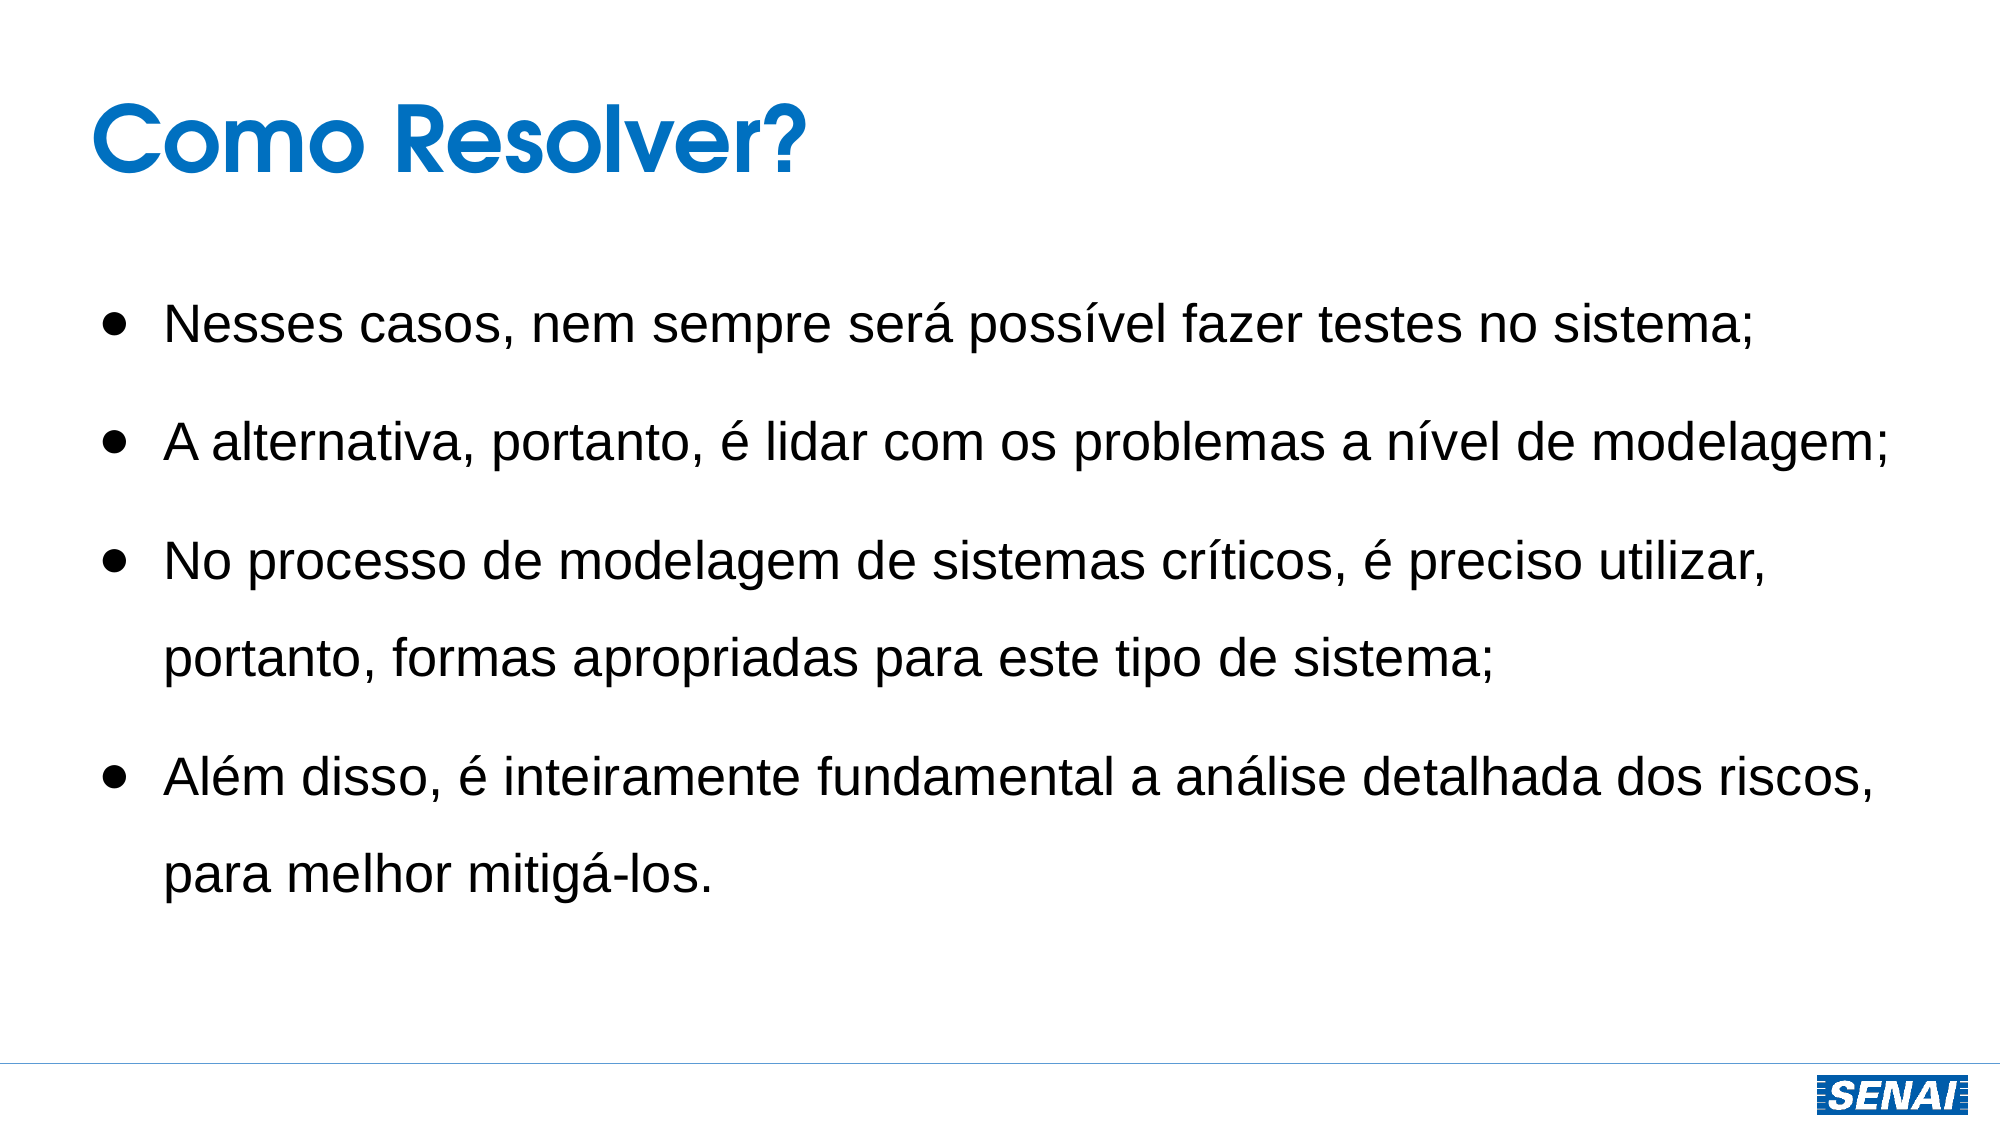

# Como Resolver?
Nesses casos, nem sempre será possível fazer testes no sistema;
A alternativa, portanto, é lidar com os problemas a nível de modelagem;
No processo de modelagem de sistemas críticos, é preciso utilizar, portanto, formas apropriadas para este tipo de sistema;
Além disso, é inteiramente fundamental a análise detalhada dos riscos, para melhor mitigá-los.